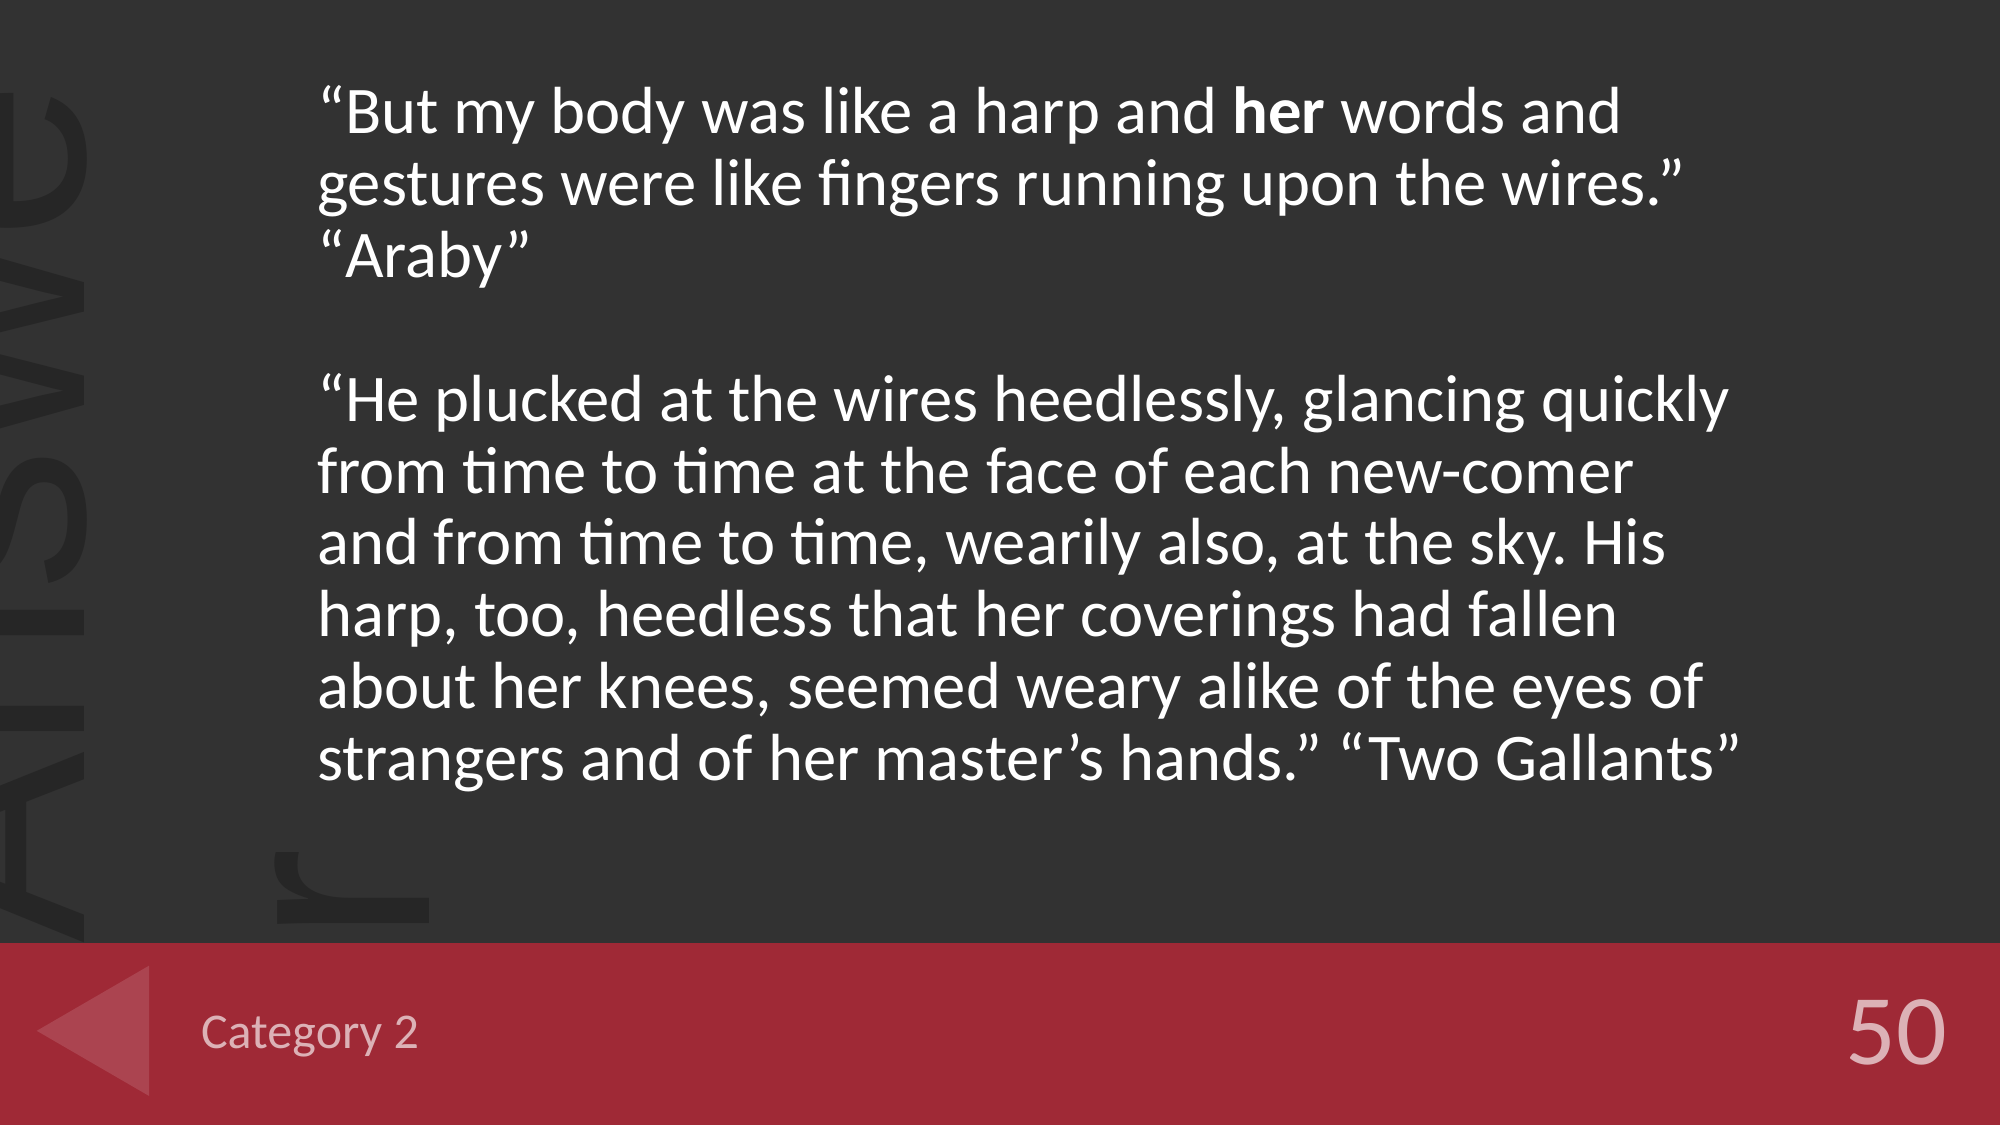

The harp.

“But my body was like a harp and her words and gestures were like fingers running upon the wires.”
“Araby”

“He plucked at the wires heedlessly, glancing quickly from time to time at the face of each new-comer and from time to time, wearily also, at the sky. His harp, too, heedless that her coverings had fallen about her knees, seemed weary alike of the eyes of strangers and of her master’s hands.” “Two Gallants”

# Category 2
50